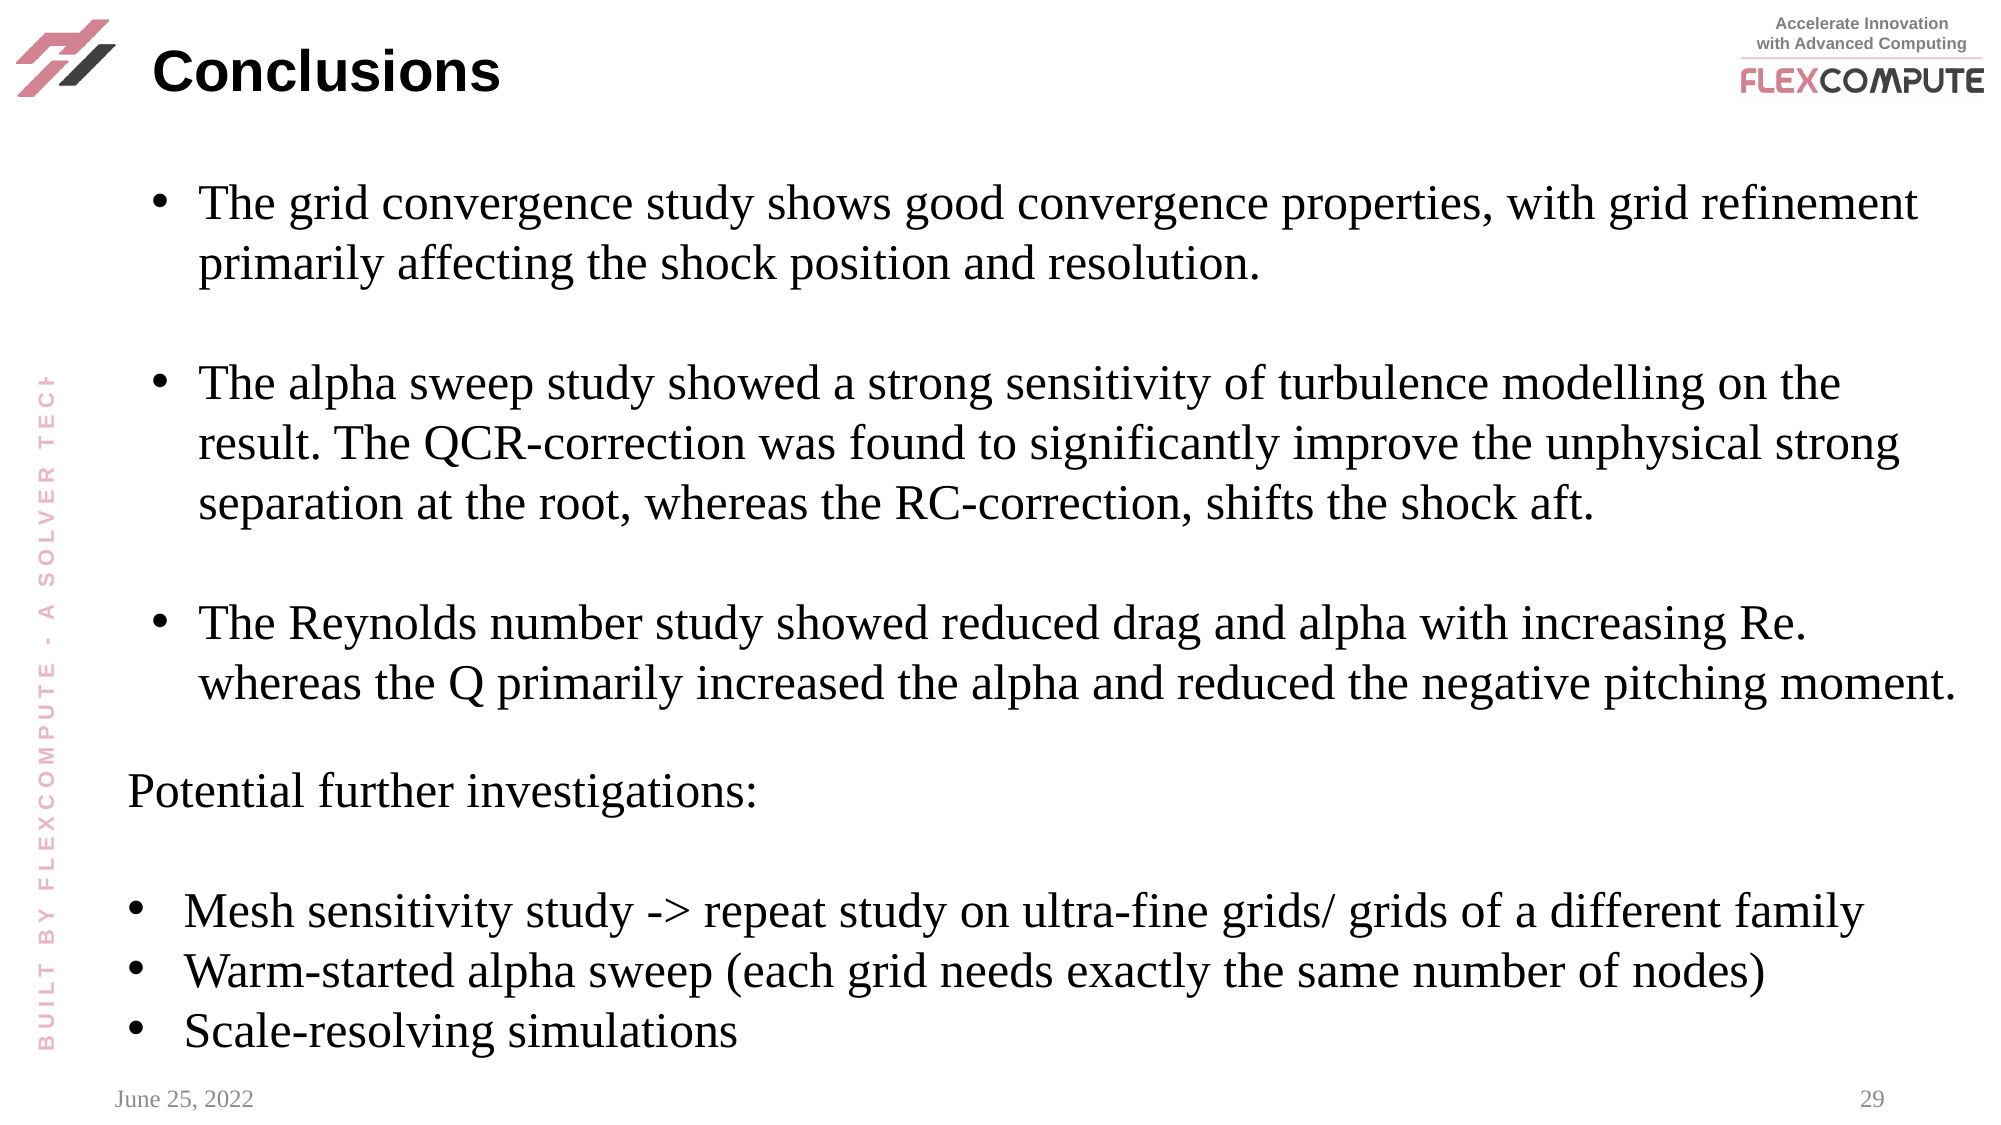

# Conclusions
The grid convergence study shows good convergence properties, with grid refinement primarily affecting the shock position and resolution.

The alpha sweep study showed a strong sensitivity of turbulence modelling on the result. The QCR-correction was found to significantly improve the unphysical strong separation at the root, whereas the RC-correction, shifts the shock aft.

The Reynolds number study showed reduced drag and alpha with increasing Re. whereas the Q primarily increased the alpha and reduced the negative pitching moment.

Potential further investigations:

Mesh sensitivity study -> repeat study on ultra-fine grids/ grids of a different family
Warm-started alpha sweep (each grid needs exactly the same number of nodes)
Scale-resolving simulations

June 25, 2022

29